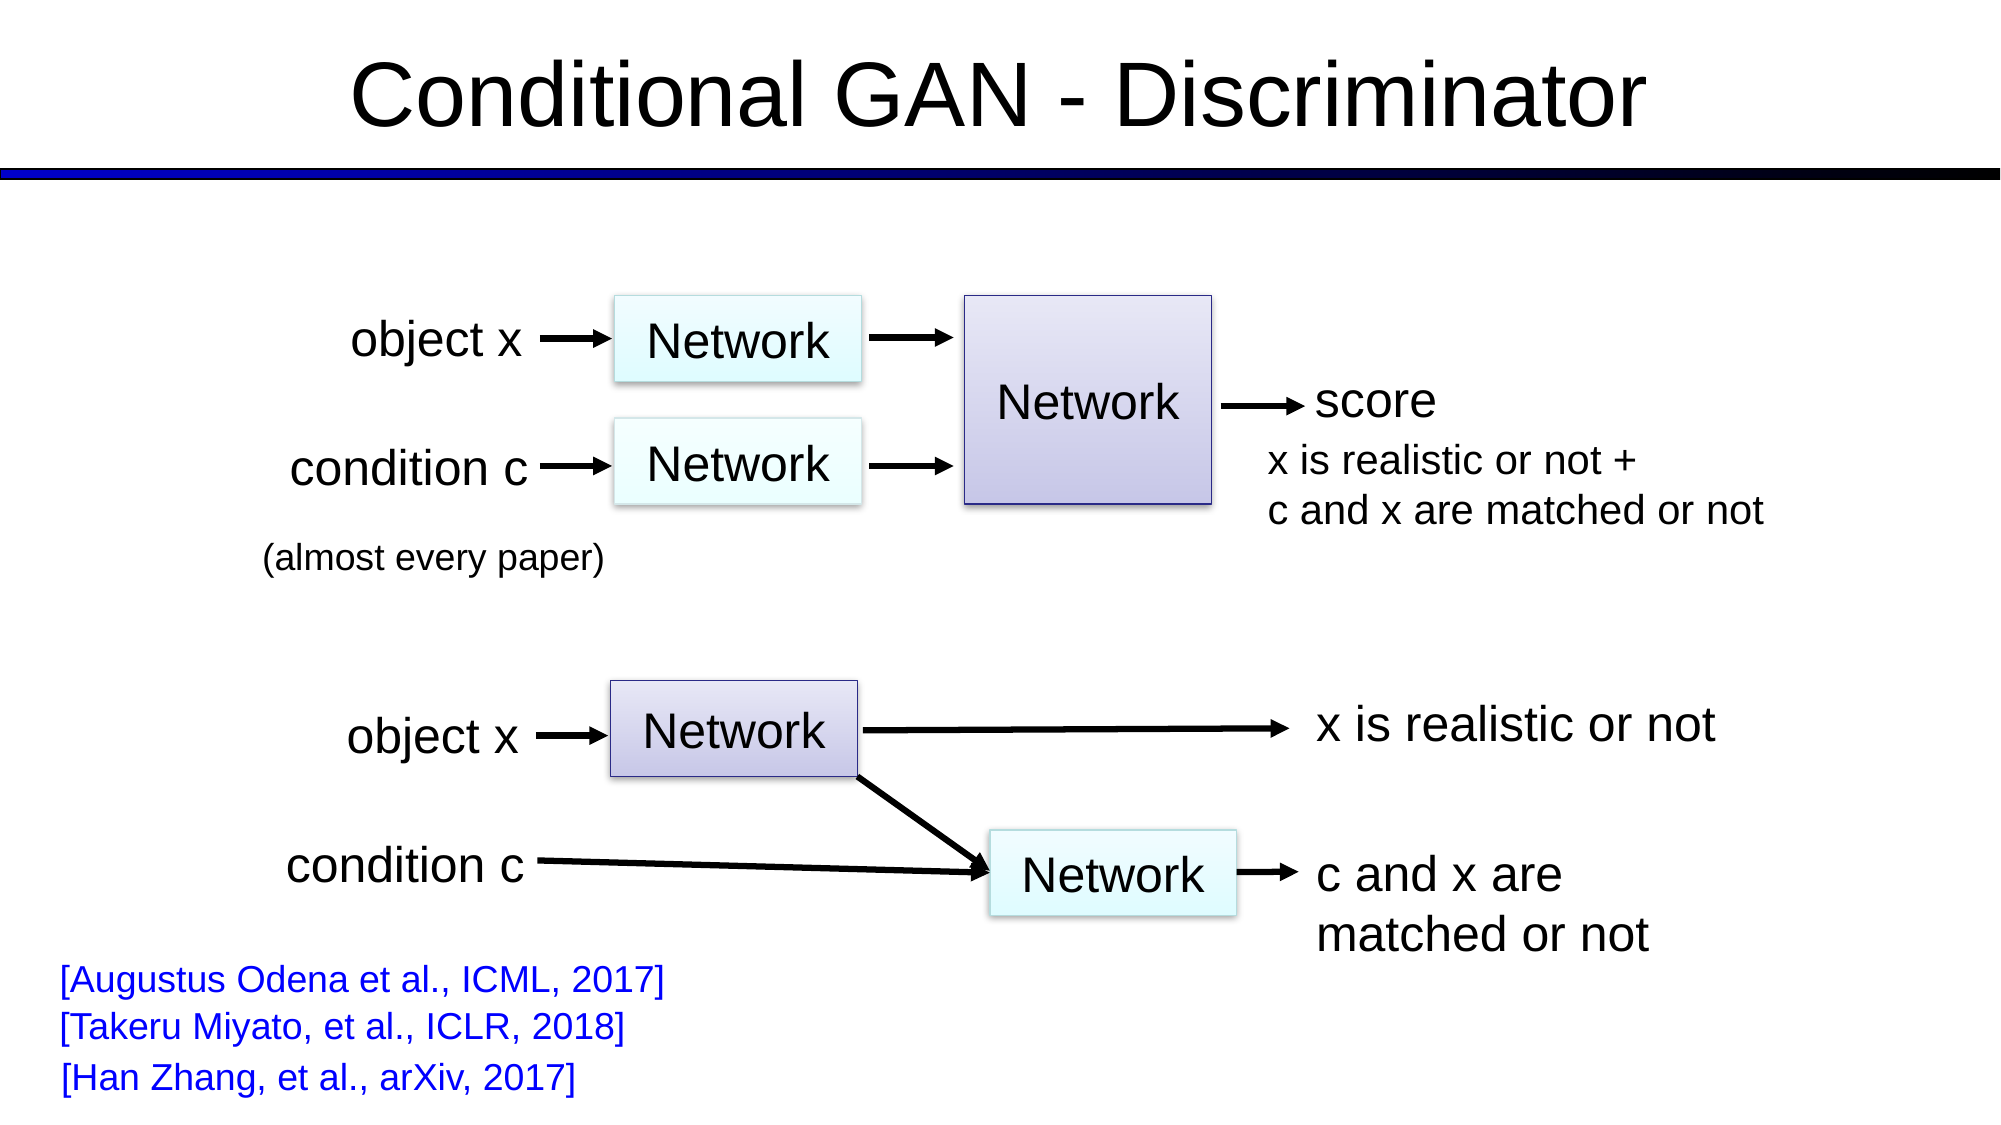

# Conditional GAN - Discriminator
Network
Network
object x
score
Network
x is realistic or not +
c and x are matched or not
condition c
(almost every paper)
Network
x is realistic or not
object x
condition c
Network
c and x are matched or not
[Augustus Odena et al., ICML, 2017]
[Takeru Miyato, et al., ICLR, 2018]
[Han Zhang, et al., arXiv, 2017]